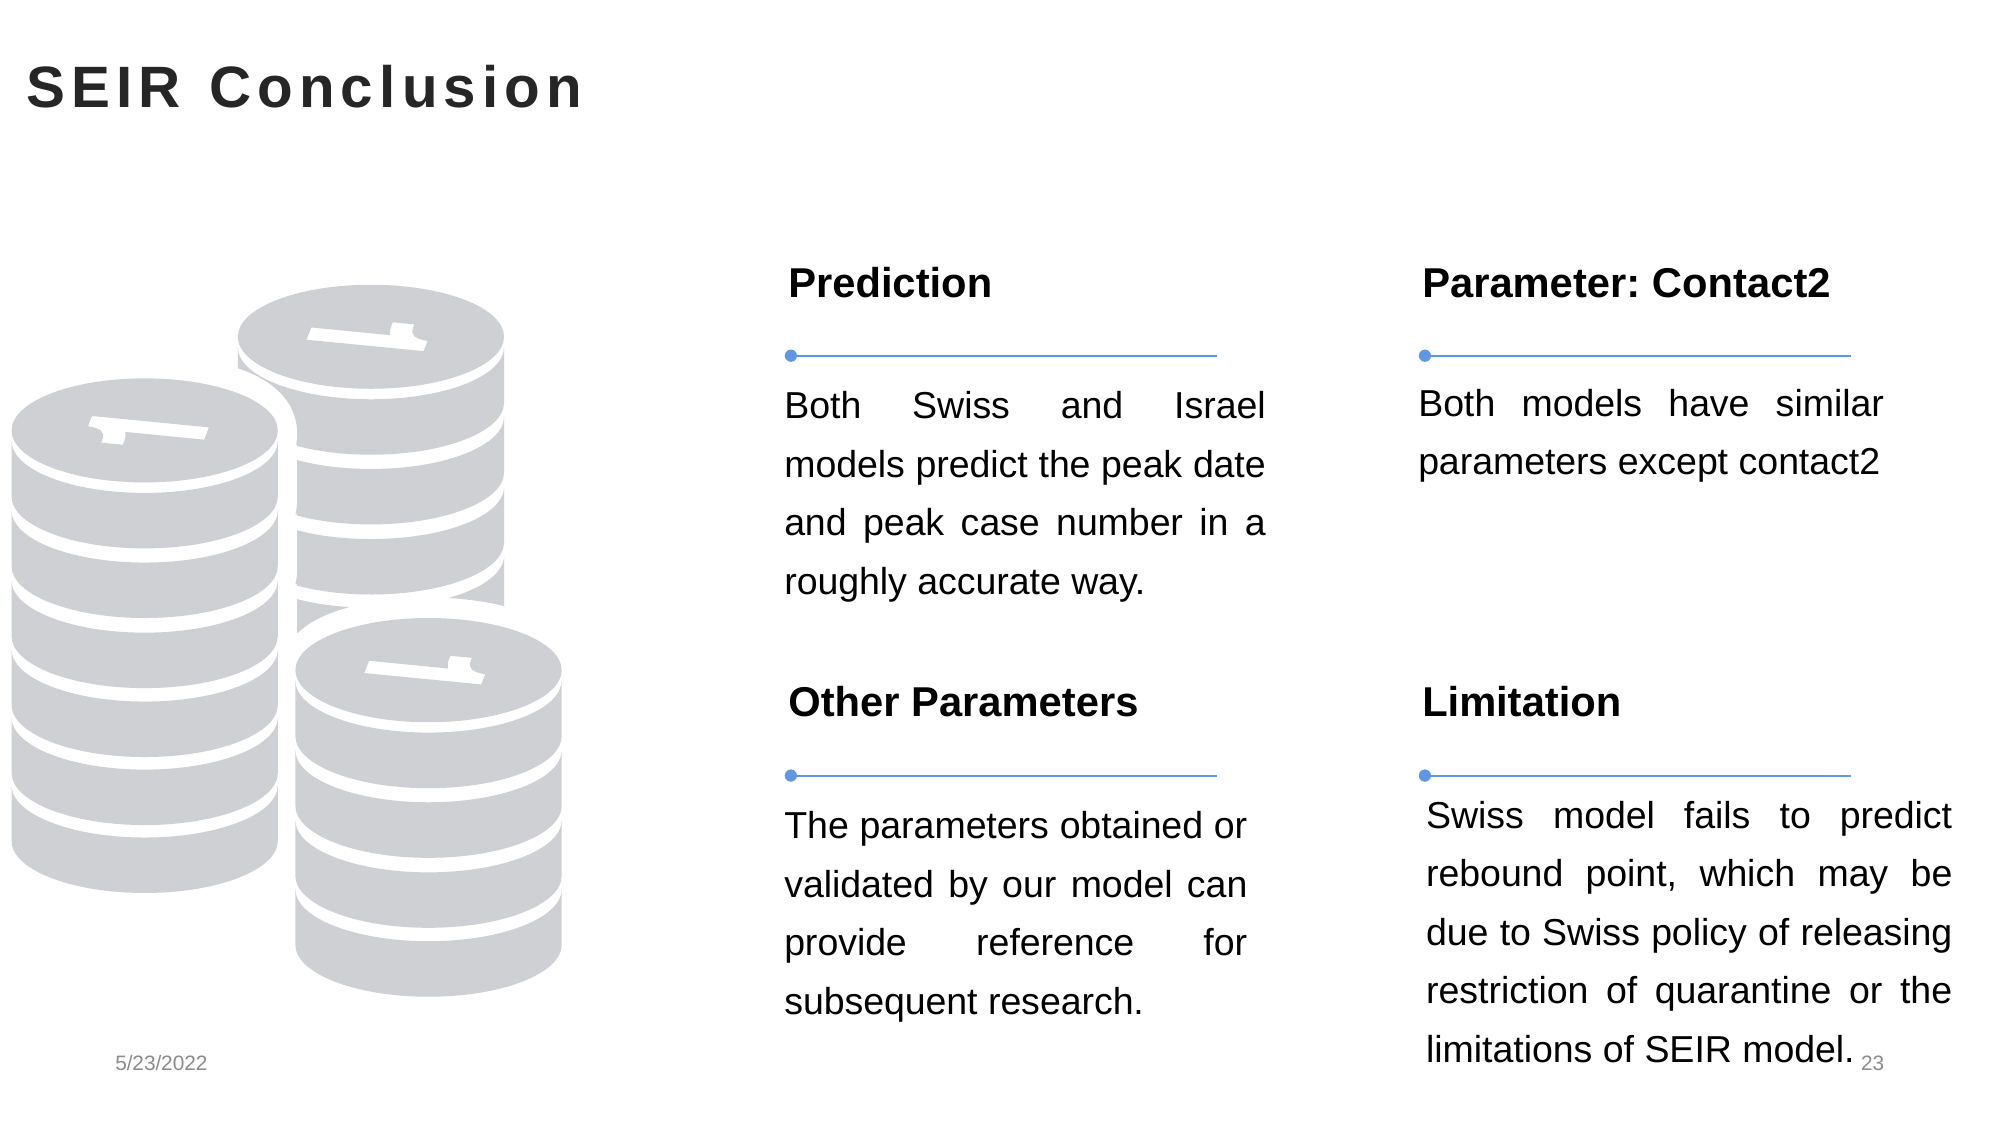

SEIR Conclusion
Prediction
Parameter: Contact2

Both models have similar parameters except contact2
Both Swiss and Israel models predict the peak date and peak case number in a roughly accurate way.
Other Parameters
Limitation
Swiss model fails to predict rebound point, which may be due to Swiss policy of releasing restriction of quarantine or the limitations of SEIR model.
The parameters obtained or validated by our model can provide reference for subsequent research.
5/23/2022
23